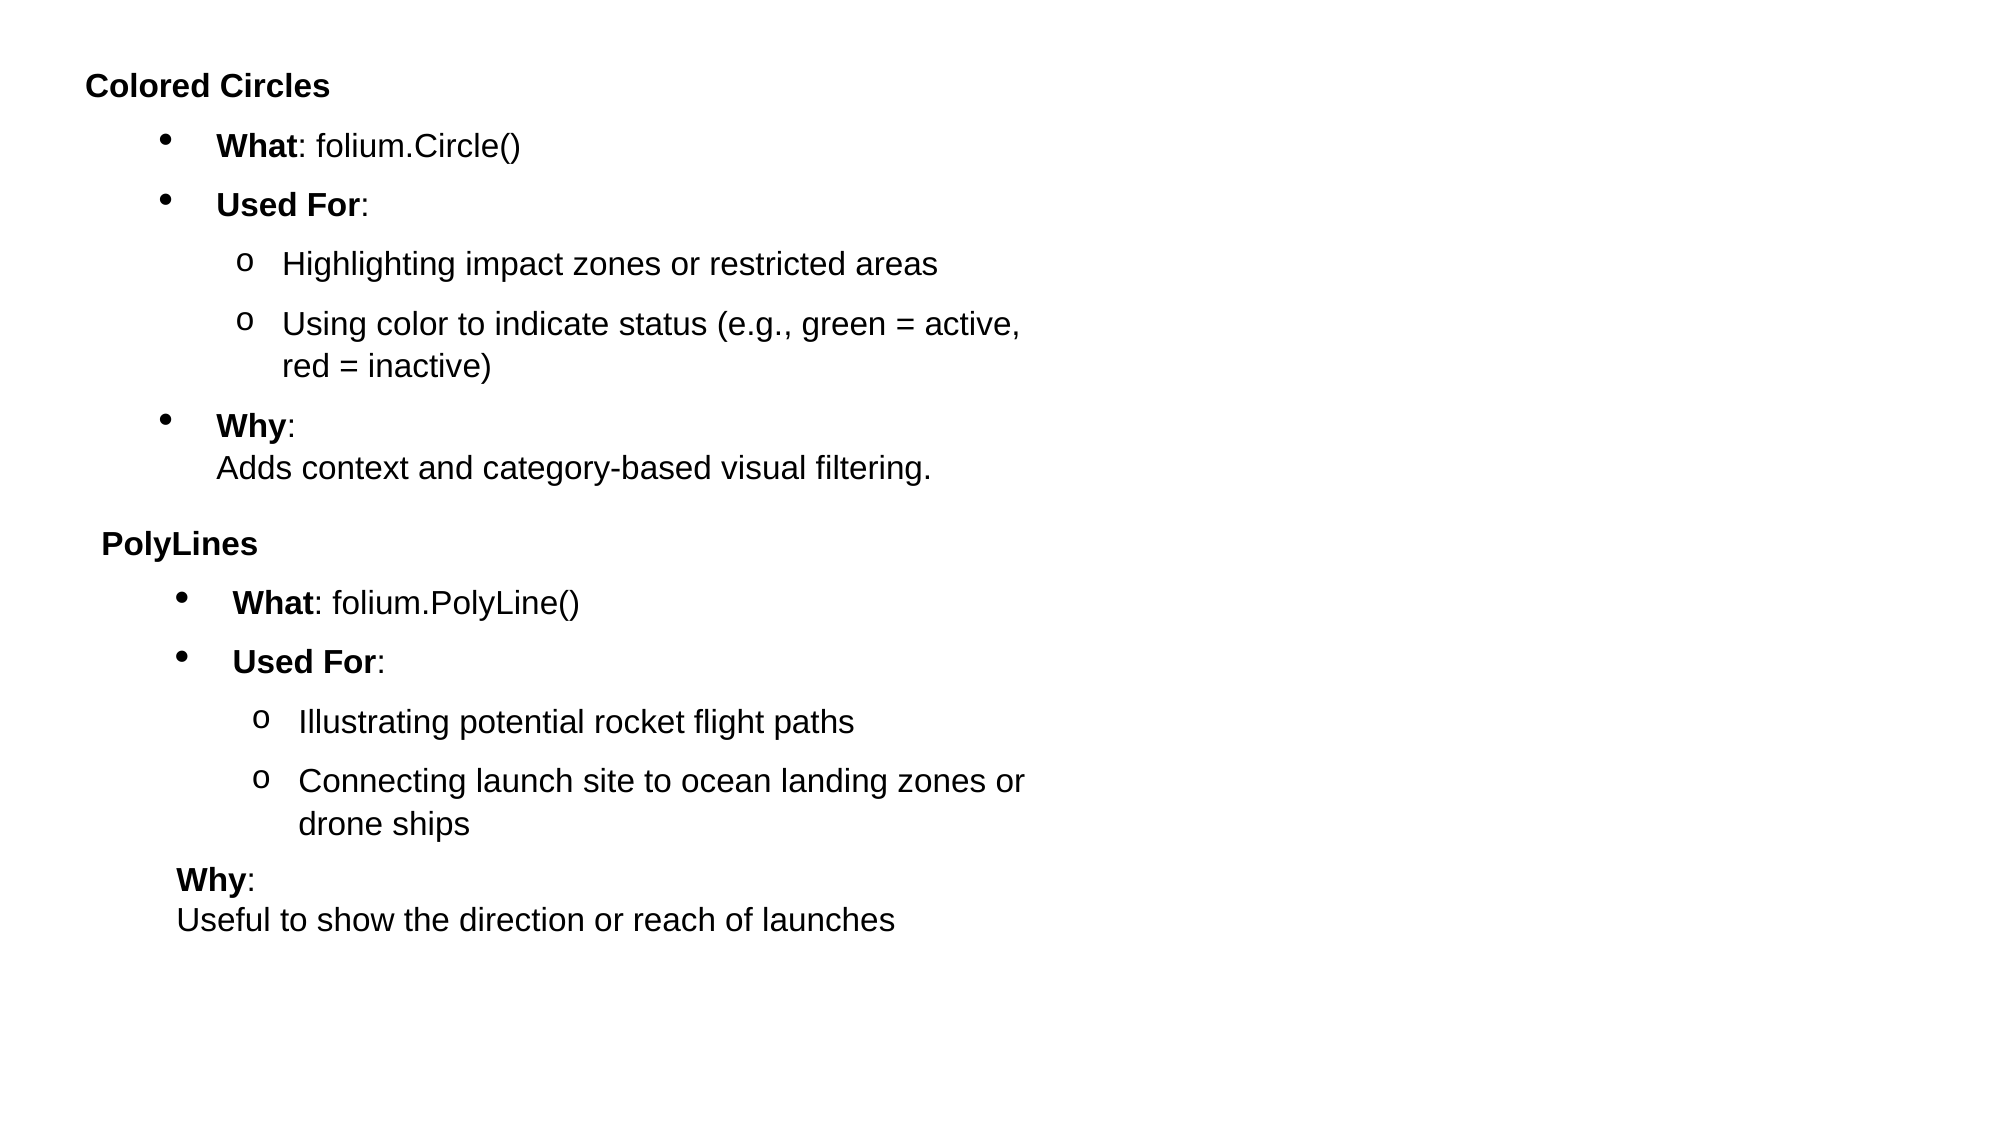

Colored Circles
What: folium.Circle()
Used For:
Highlighting impact zones or restricted areas
Using color to indicate status (e.g., green = active, red = inactive)
Why:
Adds context and category-based visual filtering.
PolyLines
What: folium.PolyLine()
Used For:
Illustrating potential rocket flight paths
Connecting launch site to ocean landing zones or drone ships
Why:
Useful to show the direction or reach of launches